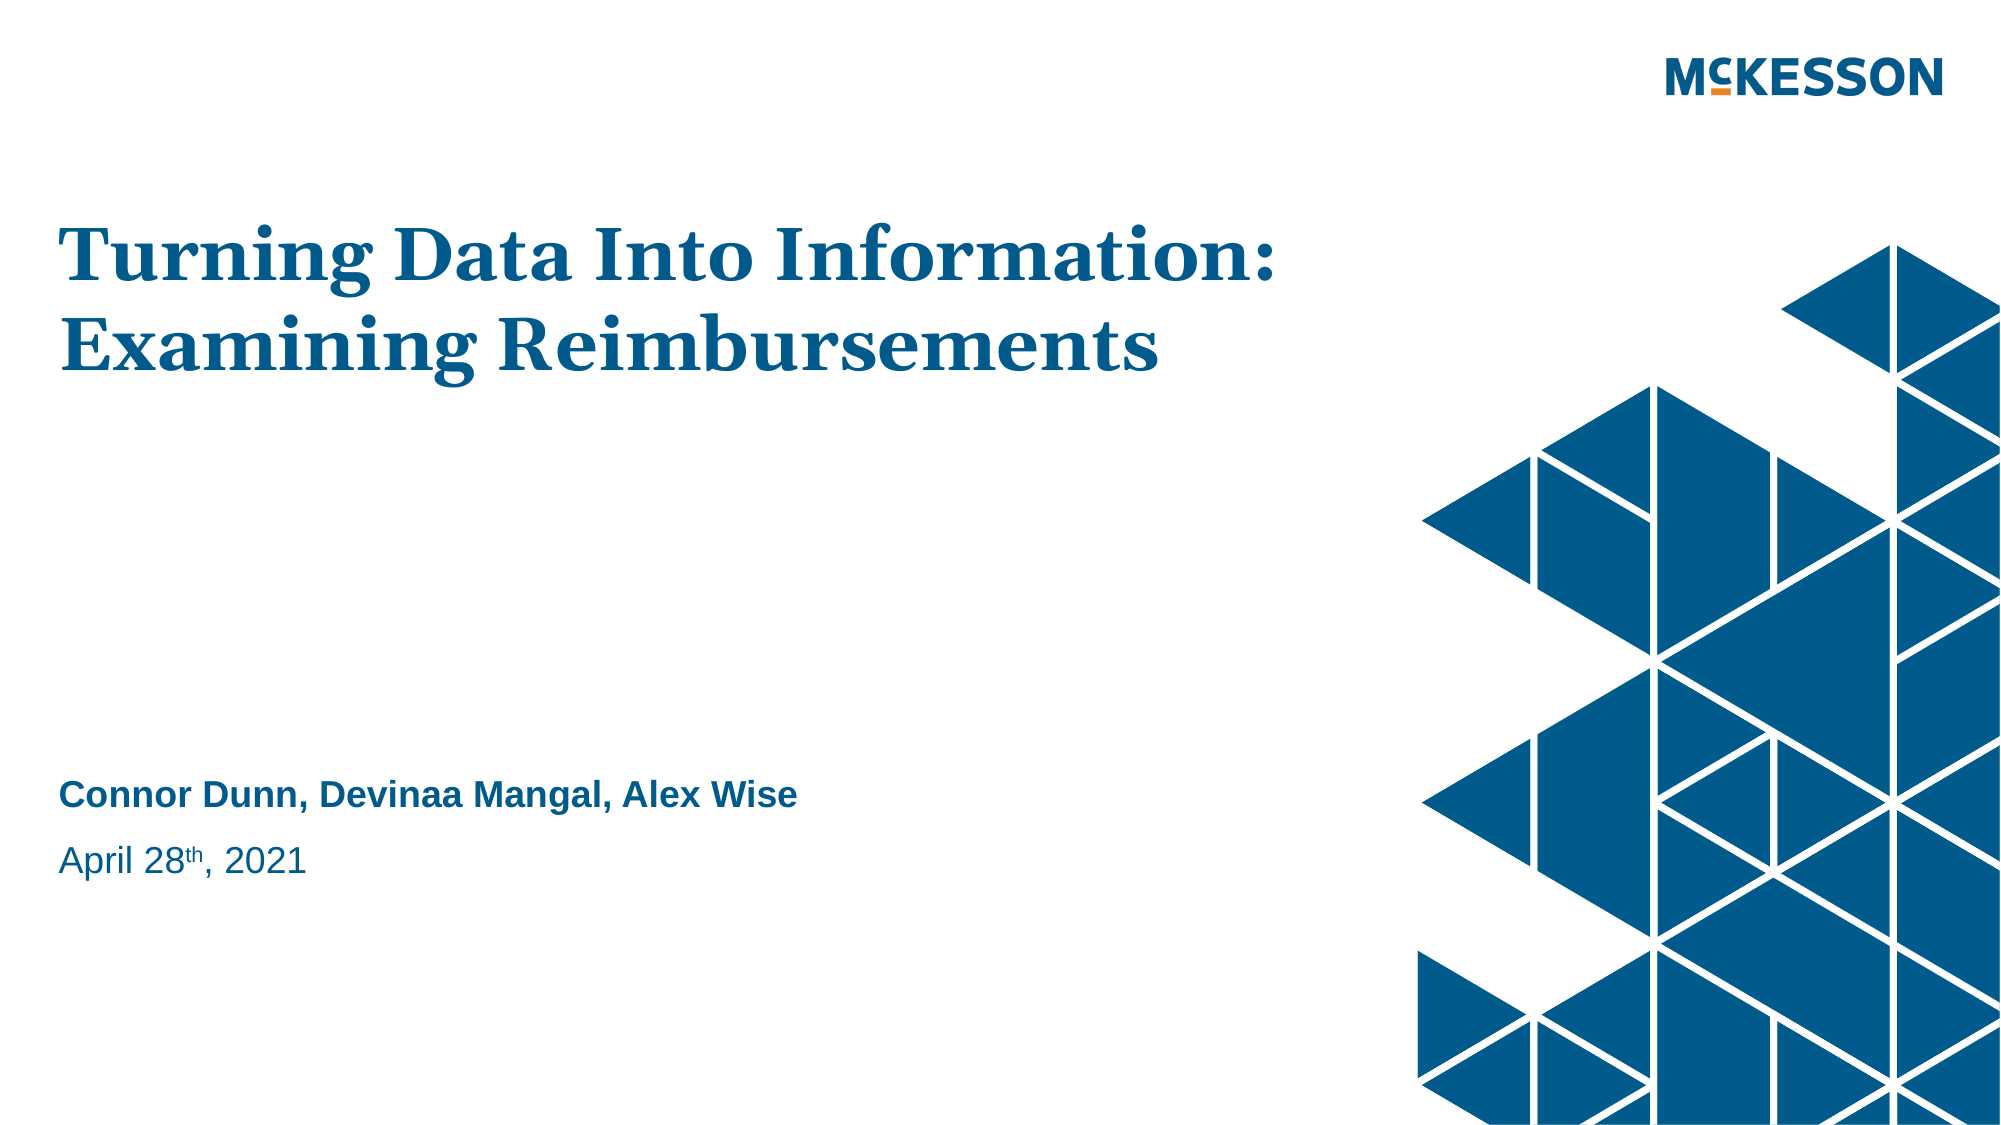

# Turning Data Into Information: Examining Reimbursements
Connor Dunn, Devinaa Mangal, Alex Wise
April 28th, 2021